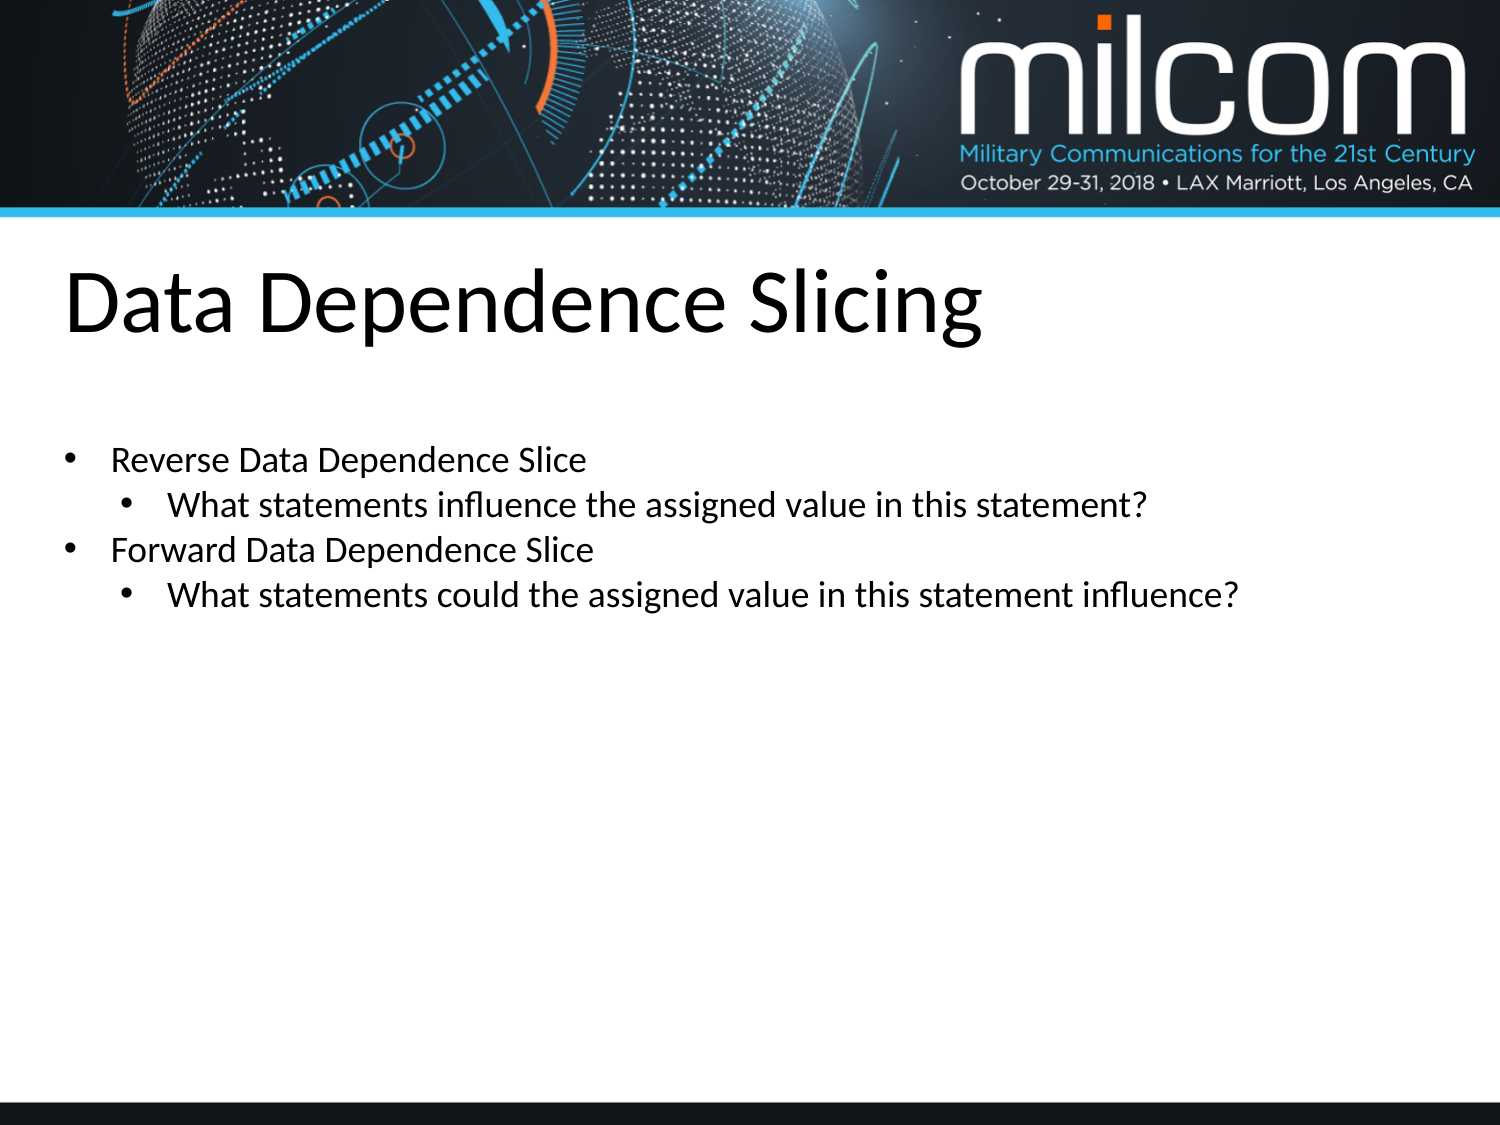

# Data Dependence Slicing
Reverse Data Dependence Slice
What statements influence the assigned value in this statement?
Forward Data Dependence Slice
What statements could the assigned value in this statement influence?